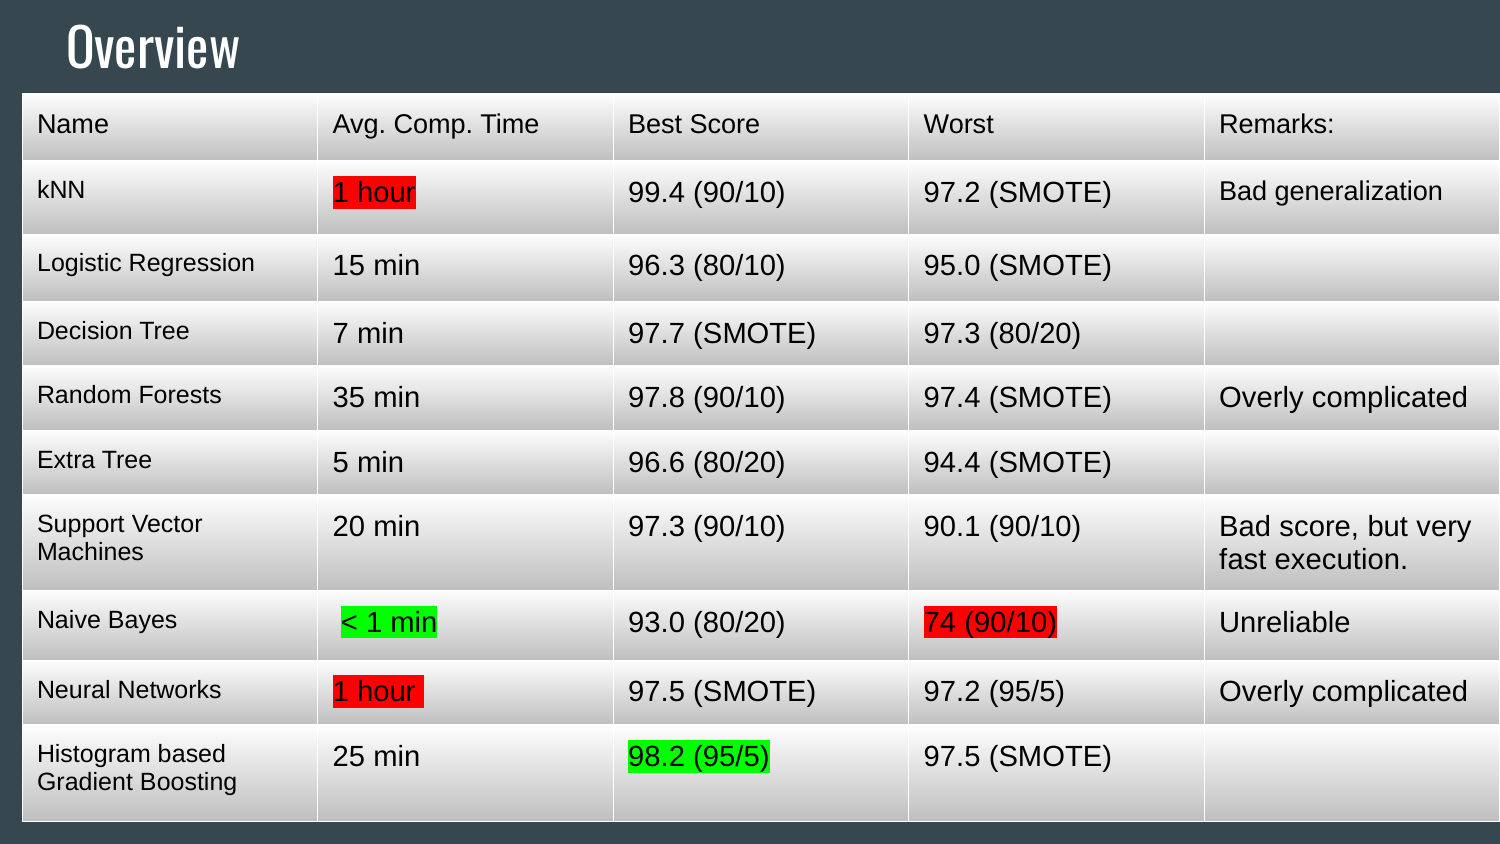

# Overview
| Name | Avg. Comp. Time | Best Score | Worst | Remarks: |
| --- | --- | --- | --- | --- |
| kNN | 1 hour | 99.4 (90/10) | 97.2 (SMOTE) | Bad generalization |
| Logistic Regression | 15 min | 96.3 (80/10) | 95.0 (SMOTE) |  |
| Decision Tree | 7 min | 97.7 (SMOTE) | 97.3 (80/20) |  |
| Random Forests | 35 min | 97.8 (90/10) | 97.4 (SMOTE) | Overly complicated |
| Extra Tree | 5 min | 96.6 (80/20) | 94.4 (SMOTE) |  |
| Support Vector Machines | 20 min | 97.3 (90/10) | 90.1 (90/10) | Bad score, but very fast execution. |
| Naive Bayes | < 1 min | 93.0 (80/20) | 74 (90/10) | Unreliable |
| Neural Networks | 1 hour | 97.5 (SMOTE) | 97.2 (95/5) | Overly complicated |
| Histogram based Gradient Boosting | 25 min | 98.2 (95/5) | 97.5 (SMOTE) |  |